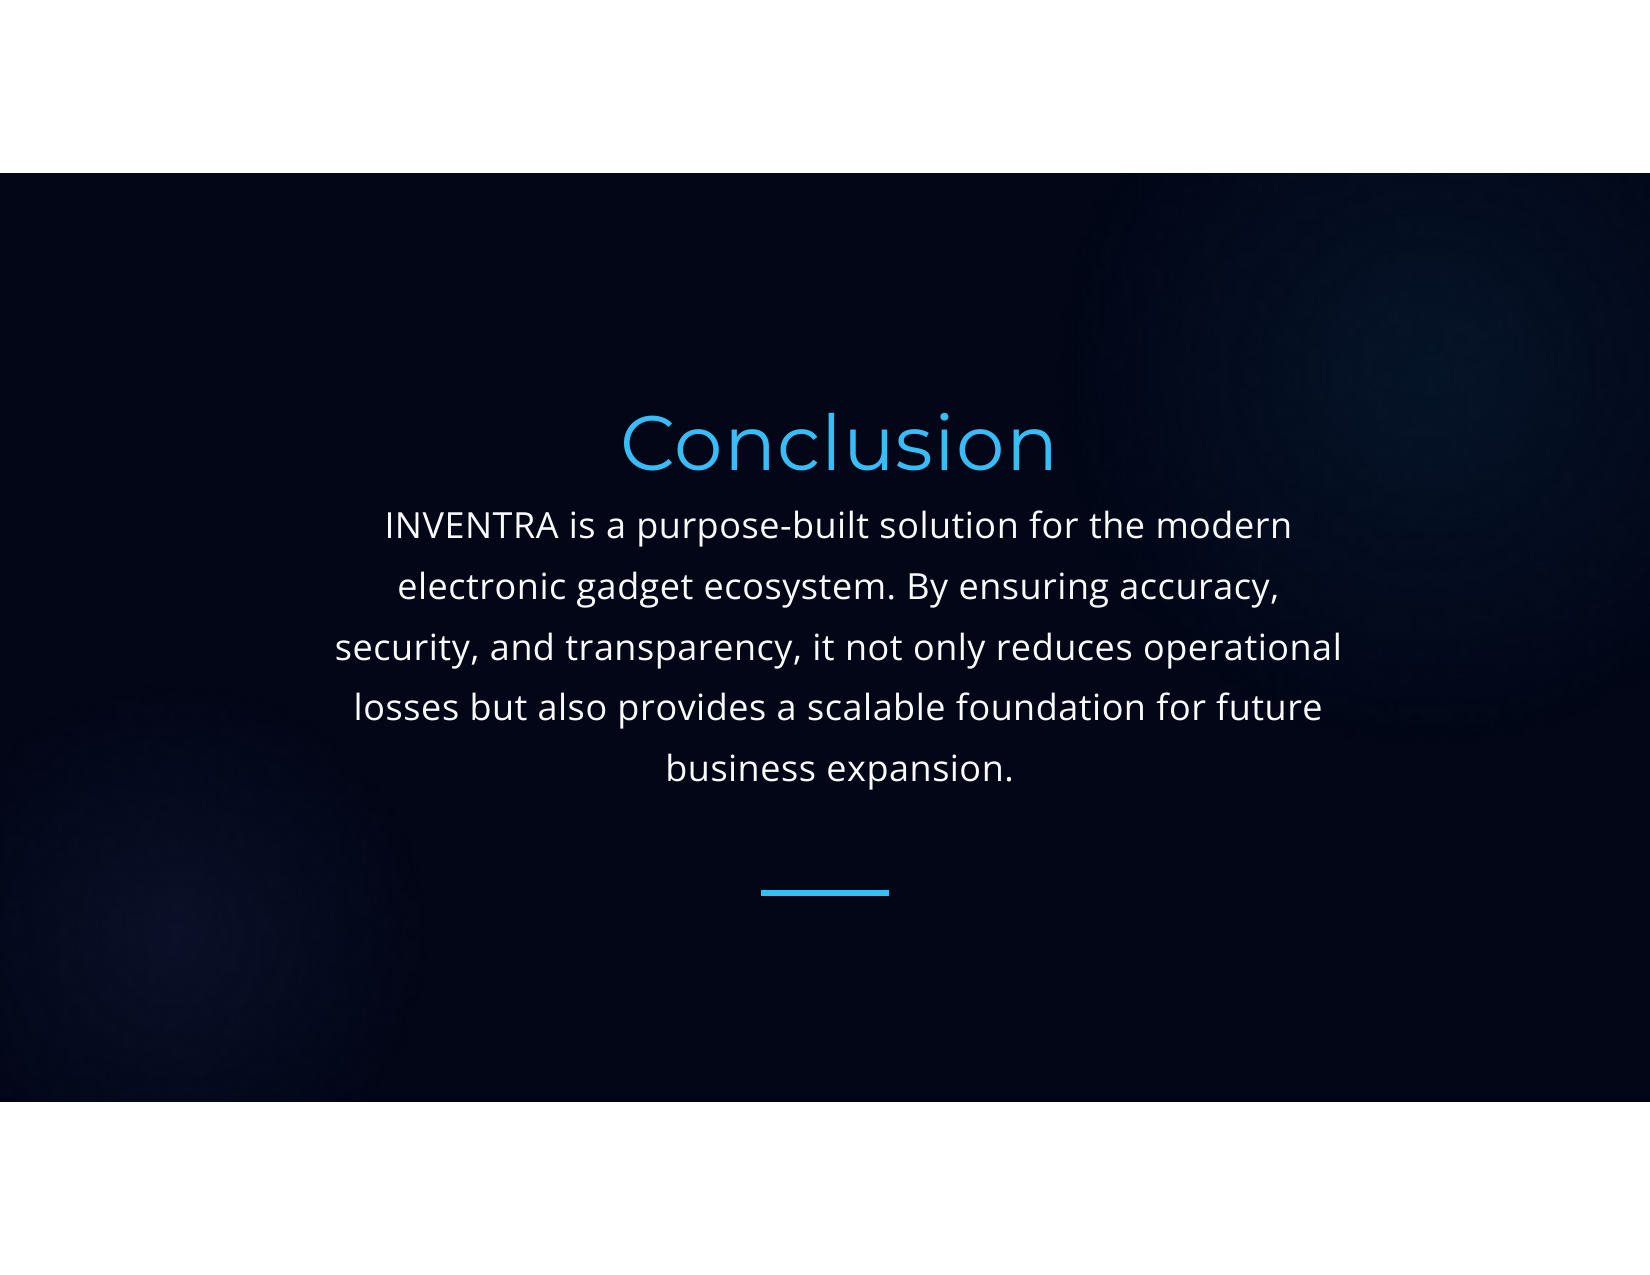

Conclusion
INVENTRA is a purpose-built solution for the modern electronic gadget ecosystem. By ensuring accuracy, security, and transparency, it not only reduces operational losses but also provides a scalable foundation for future business expansion.